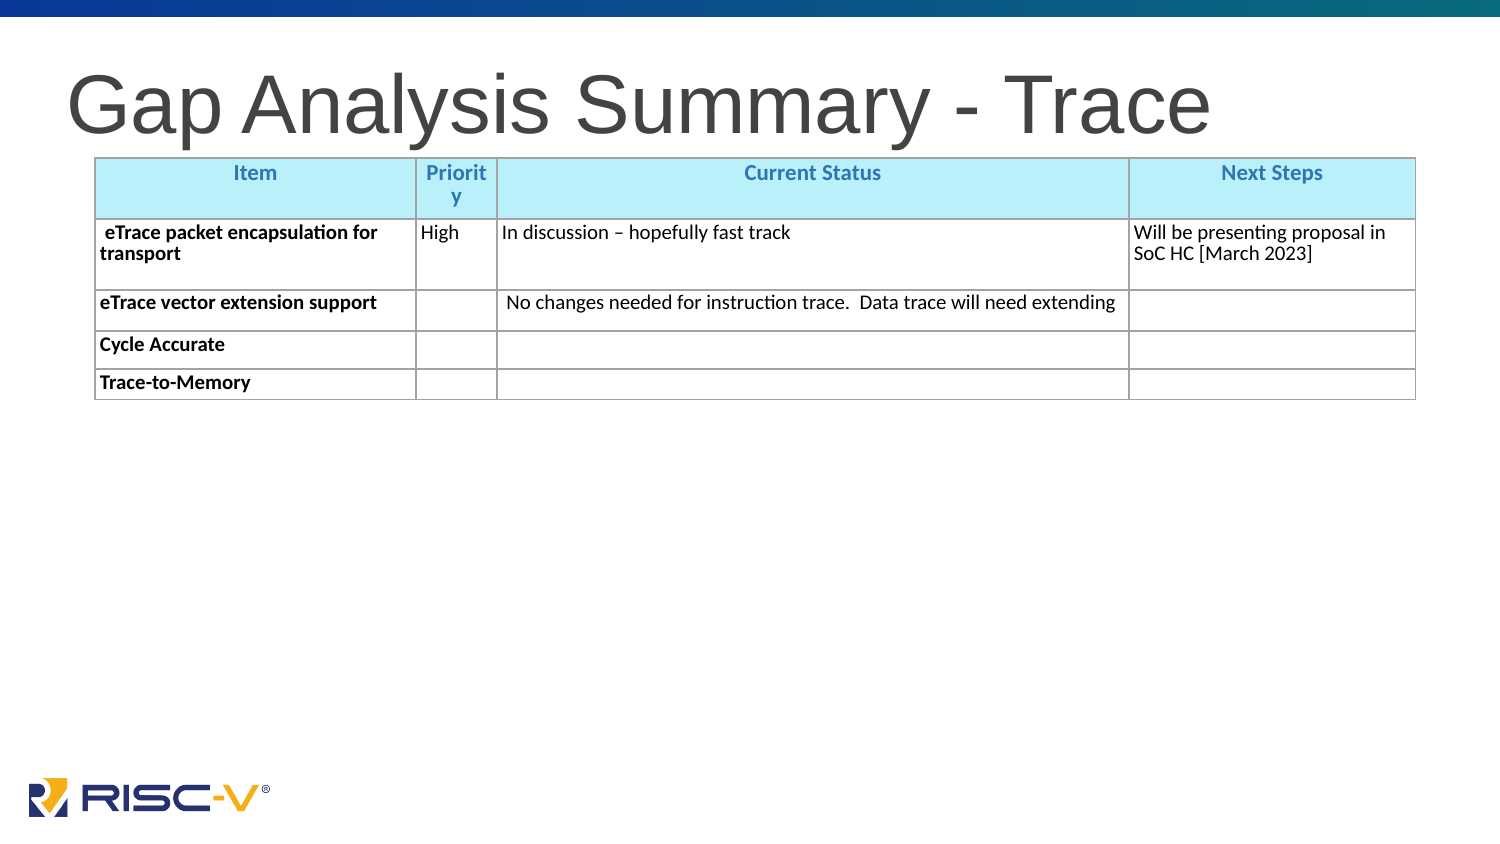

# Gap Analysis Summary - Trace
| Item | Priority | Current Status | Next Steps |
| --- | --- | --- | --- |
| eTrace packet encapsulation for transport | High | In discussion – hopefully fast track | Will be presenting proposal in SoC HC [March 2023] |
| eTrace vector extension support |  | No changes needed for instruction trace. Data trace will need extending |  |
| Cycle Accurate |  |  |  |
| Trace-to-Memory |  |  |  |